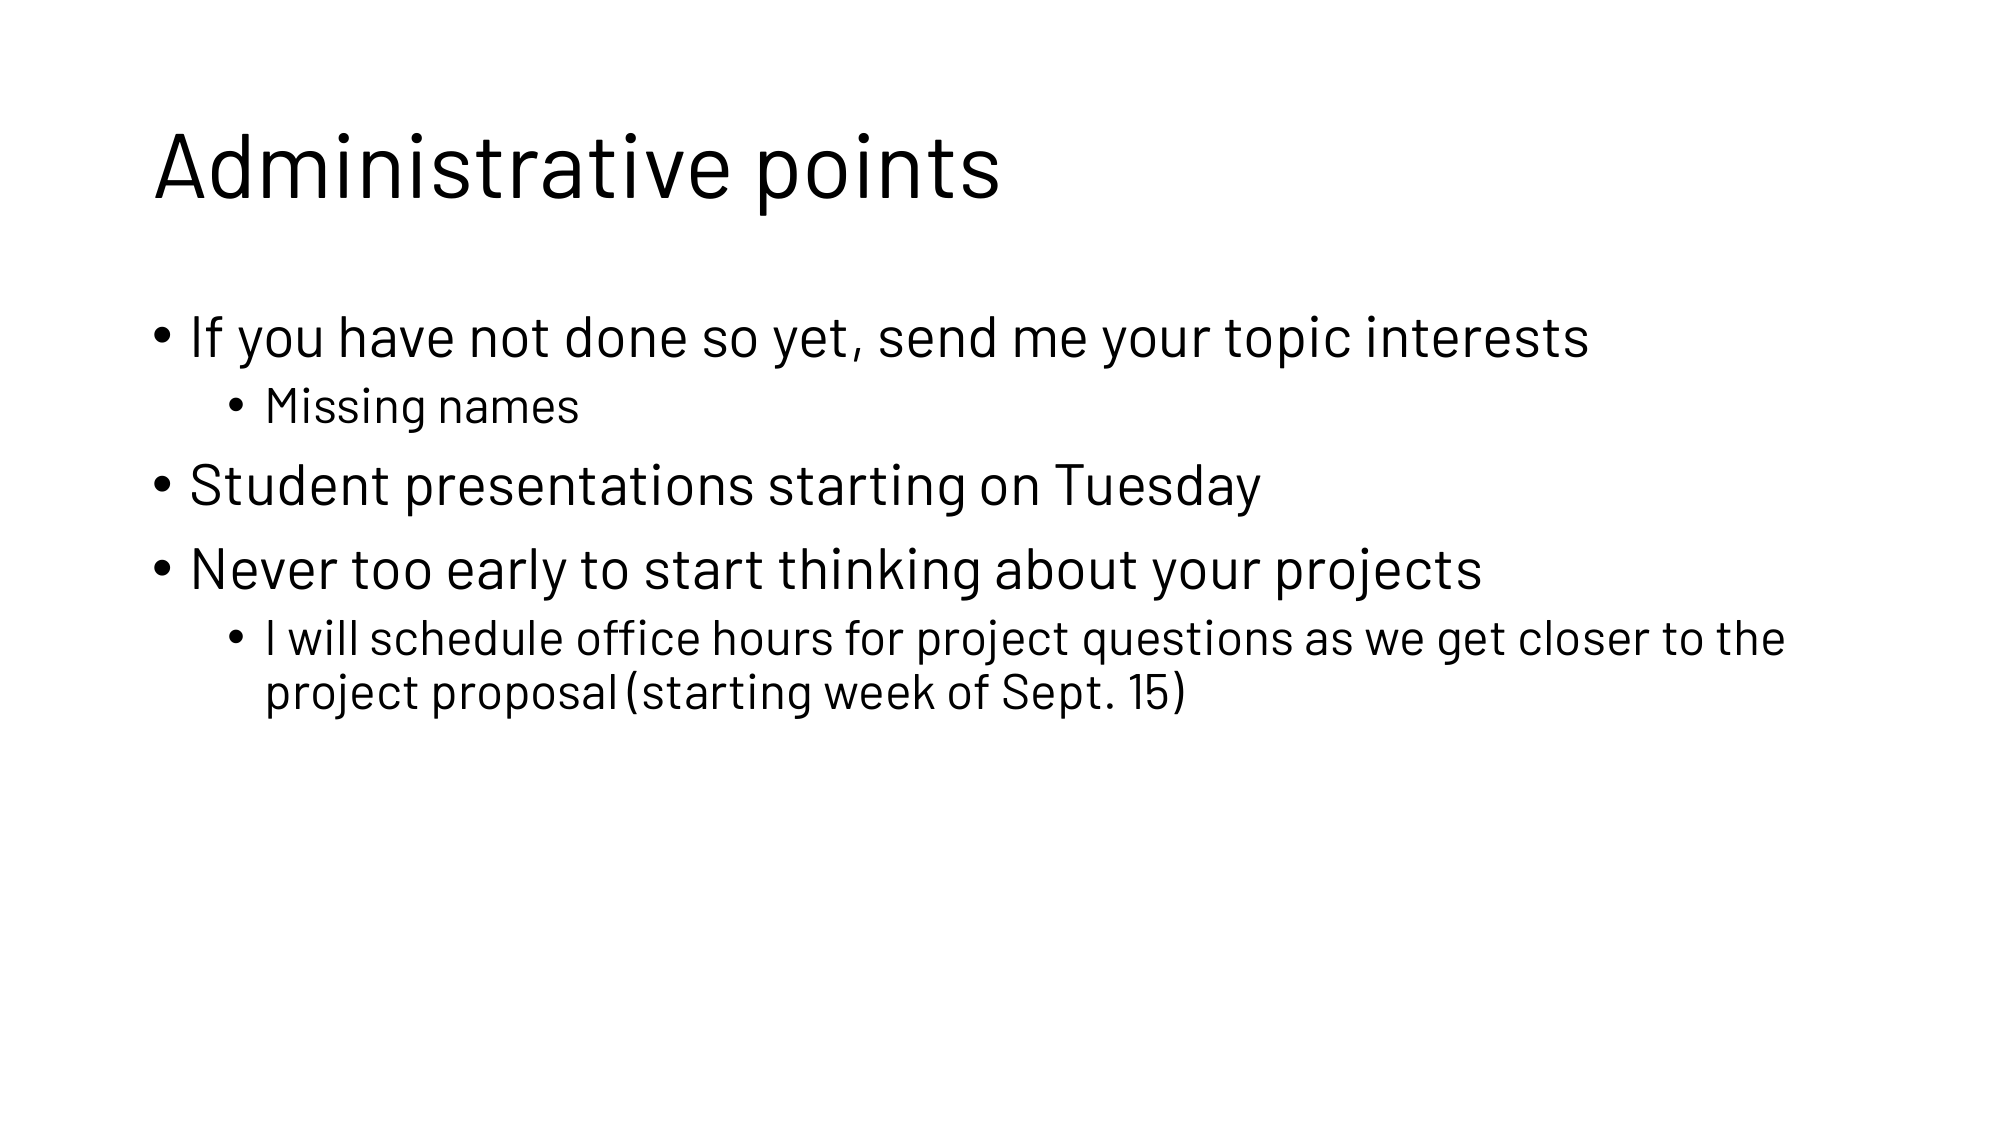

# Administrative points
If you have not done so yet, send me your topic interests
Missing names
Student presentations starting on Tuesday
Never too early to start thinking about your projects
I will schedule office hours for project questions as we get closer to the project proposal (starting week of Sept. 15)